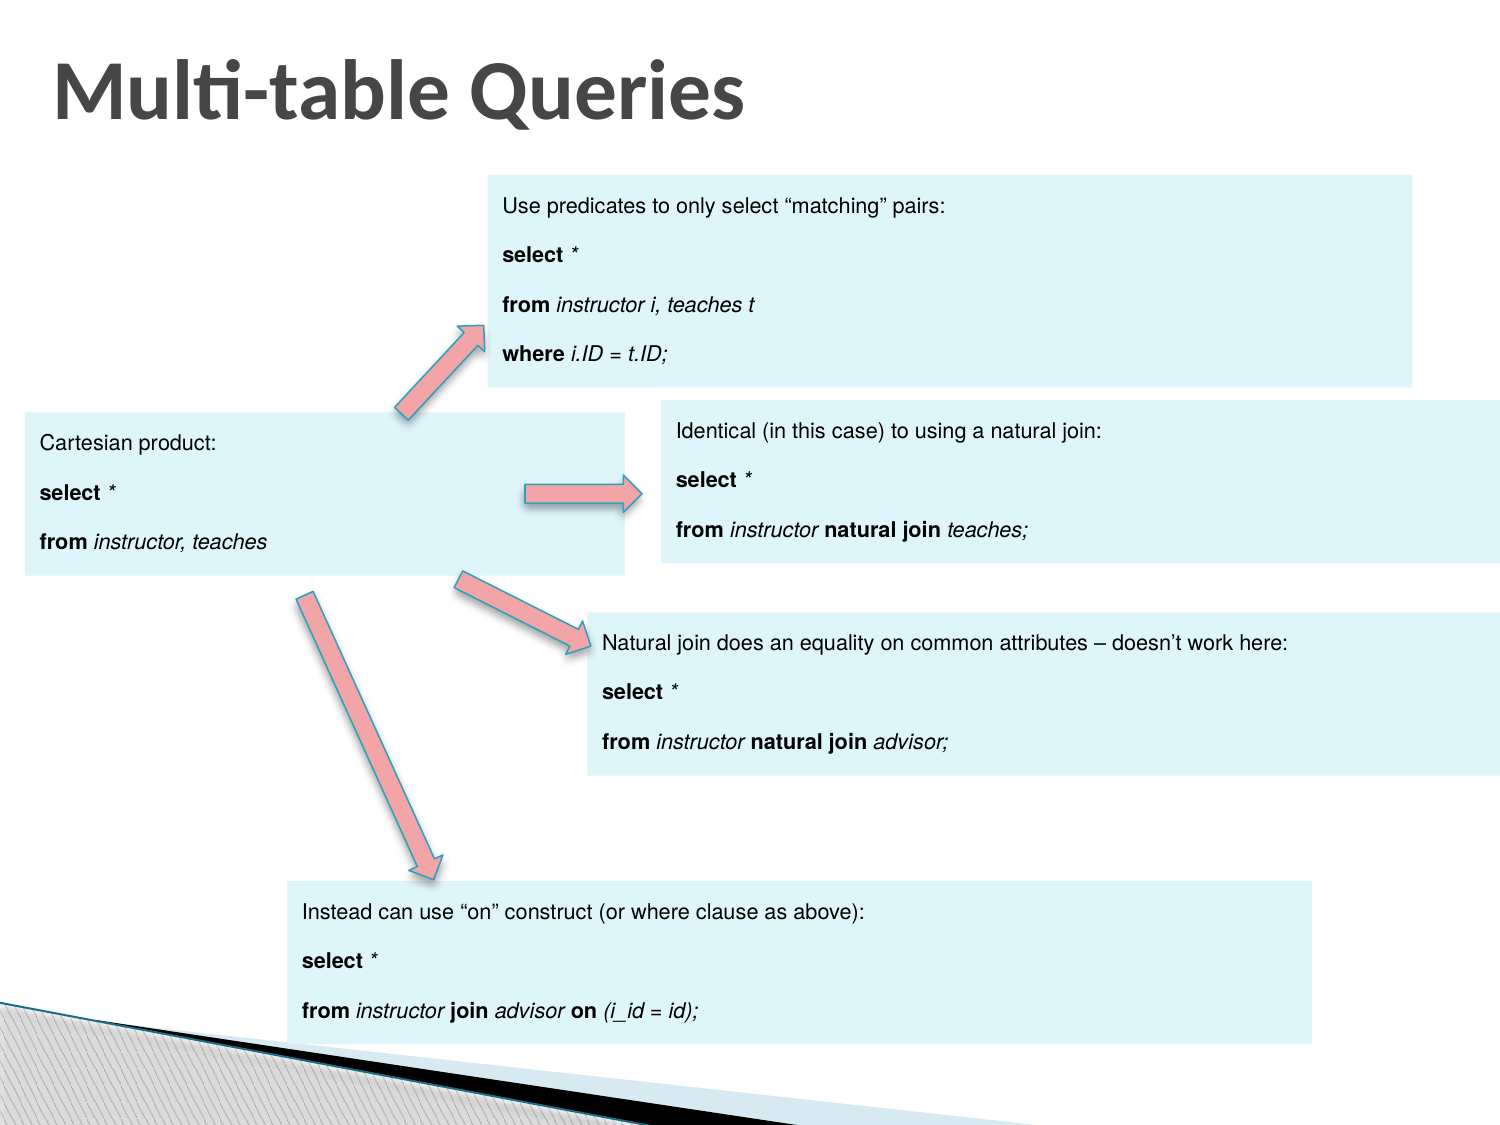

# Multi-table Queries
Use predicates to only select “matching” pairs:
select *
from instructor i, teaches t
where i.ID = t.ID;

Identical (in this case) to using a natural join:
select *
from instructor natural join teaches;

Cartesian product:
select *
from instructor, teaches

Instead can use “on” construct (or where clause as above):
select *
from instructor join advisor on (i_id = id);

Natural join does an equality on common attributes – doesn’t work here:
select *
from instructor natural join advisor;